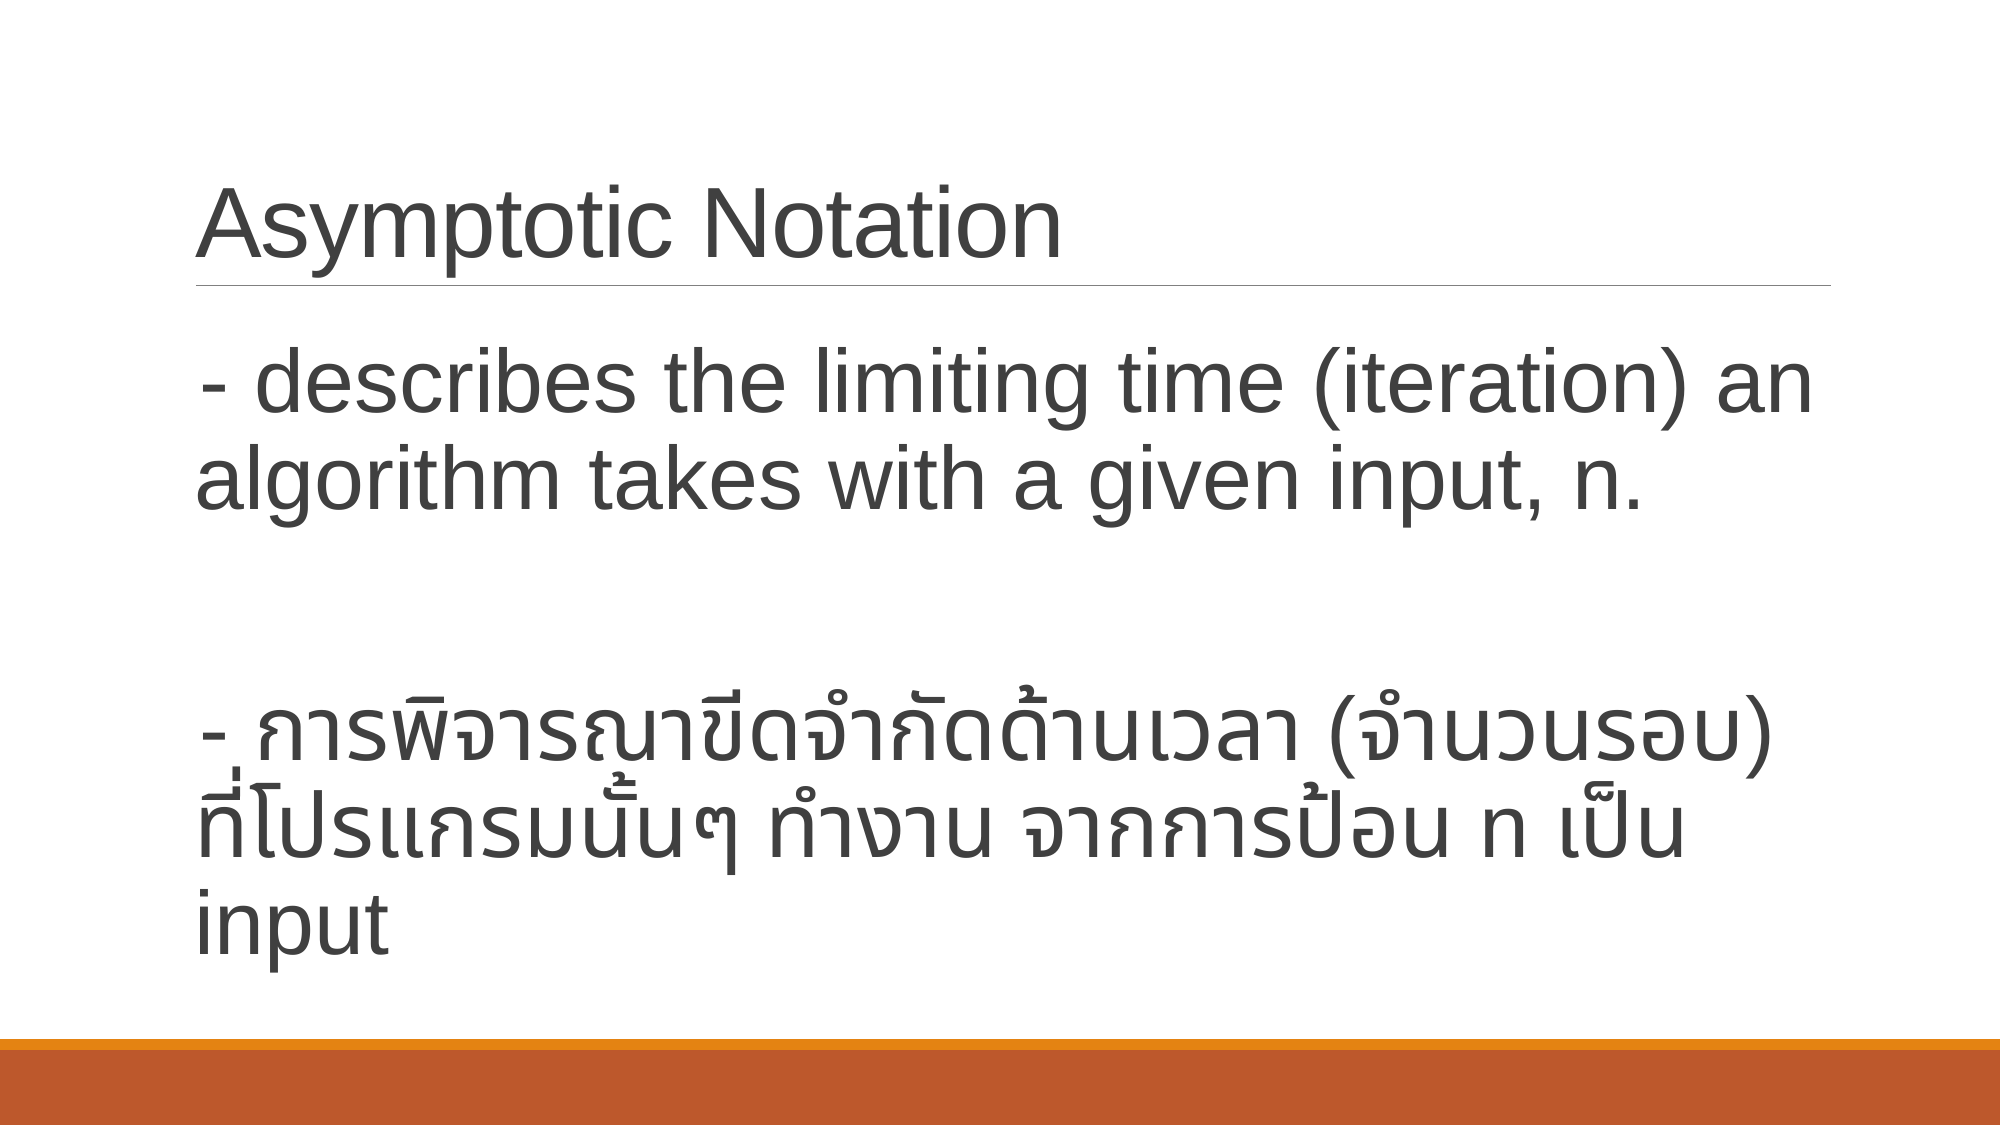

# Asymptotic Notation
- describes the limiting time (iteration) an algorithm takes with a given input, n.

- การพิจารณาขีดจำกัดด้านเวลา (จำนวนรอบ) ที่โปรแกรมนั้นๆ ทำงาน จากการป้อน n เป็น input